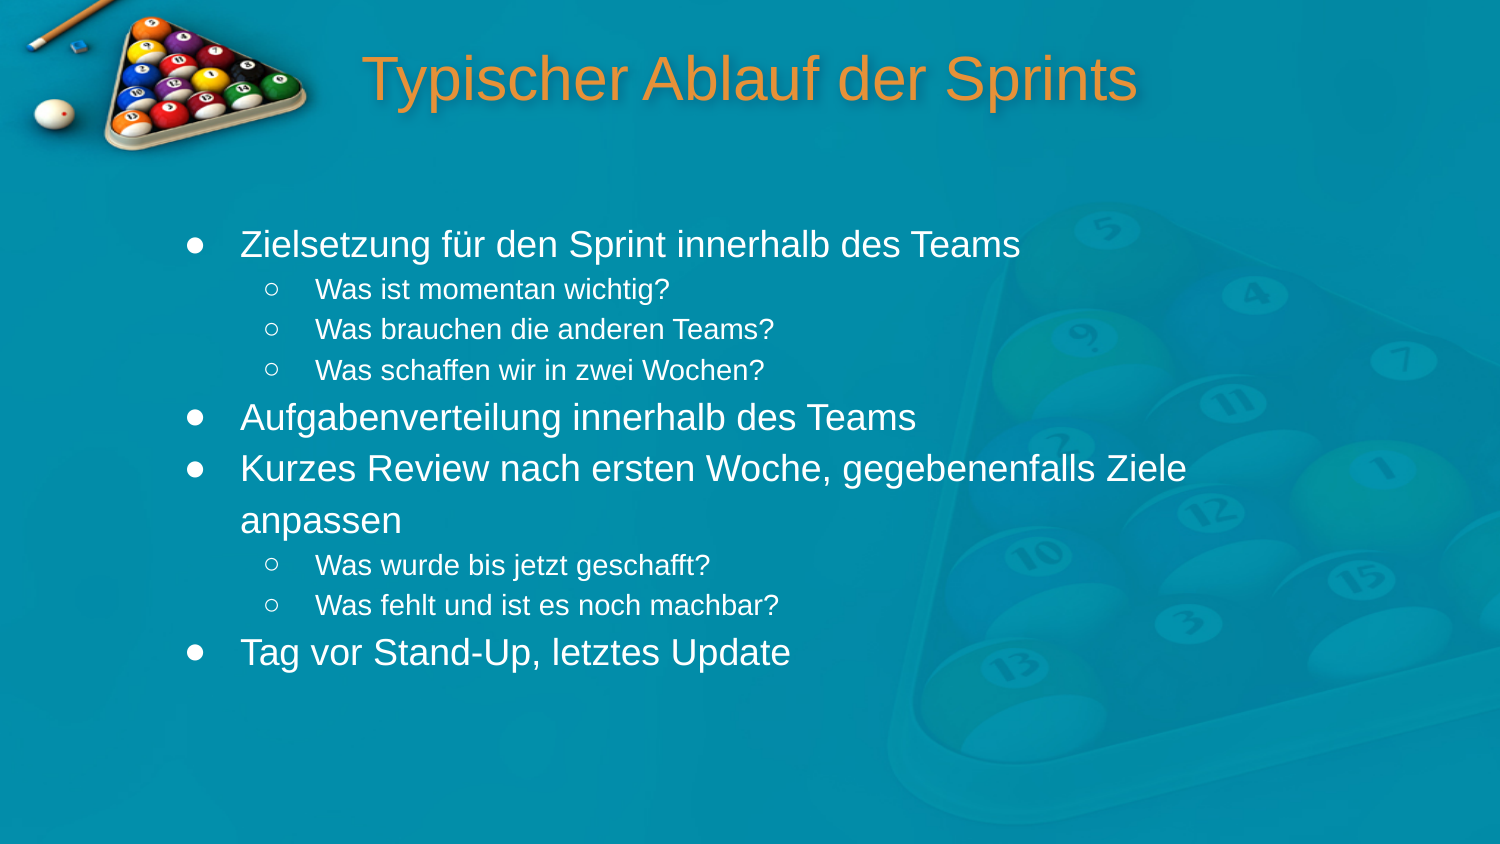

# Typischer Ablauf der Sprints
Zielsetzung für den Sprint innerhalb des Teams
Was ist momentan wichtig?
Was brauchen die anderen Teams?
Was schaffen wir in zwei Wochen?
Aufgabenverteilung innerhalb des Teams
Kurzes Review nach ersten Woche, gegebenenfalls Ziele anpassen
Was wurde bis jetzt geschafft?
Was fehlt und ist es noch machbar?
Tag vor Stand-Up, letztes Update